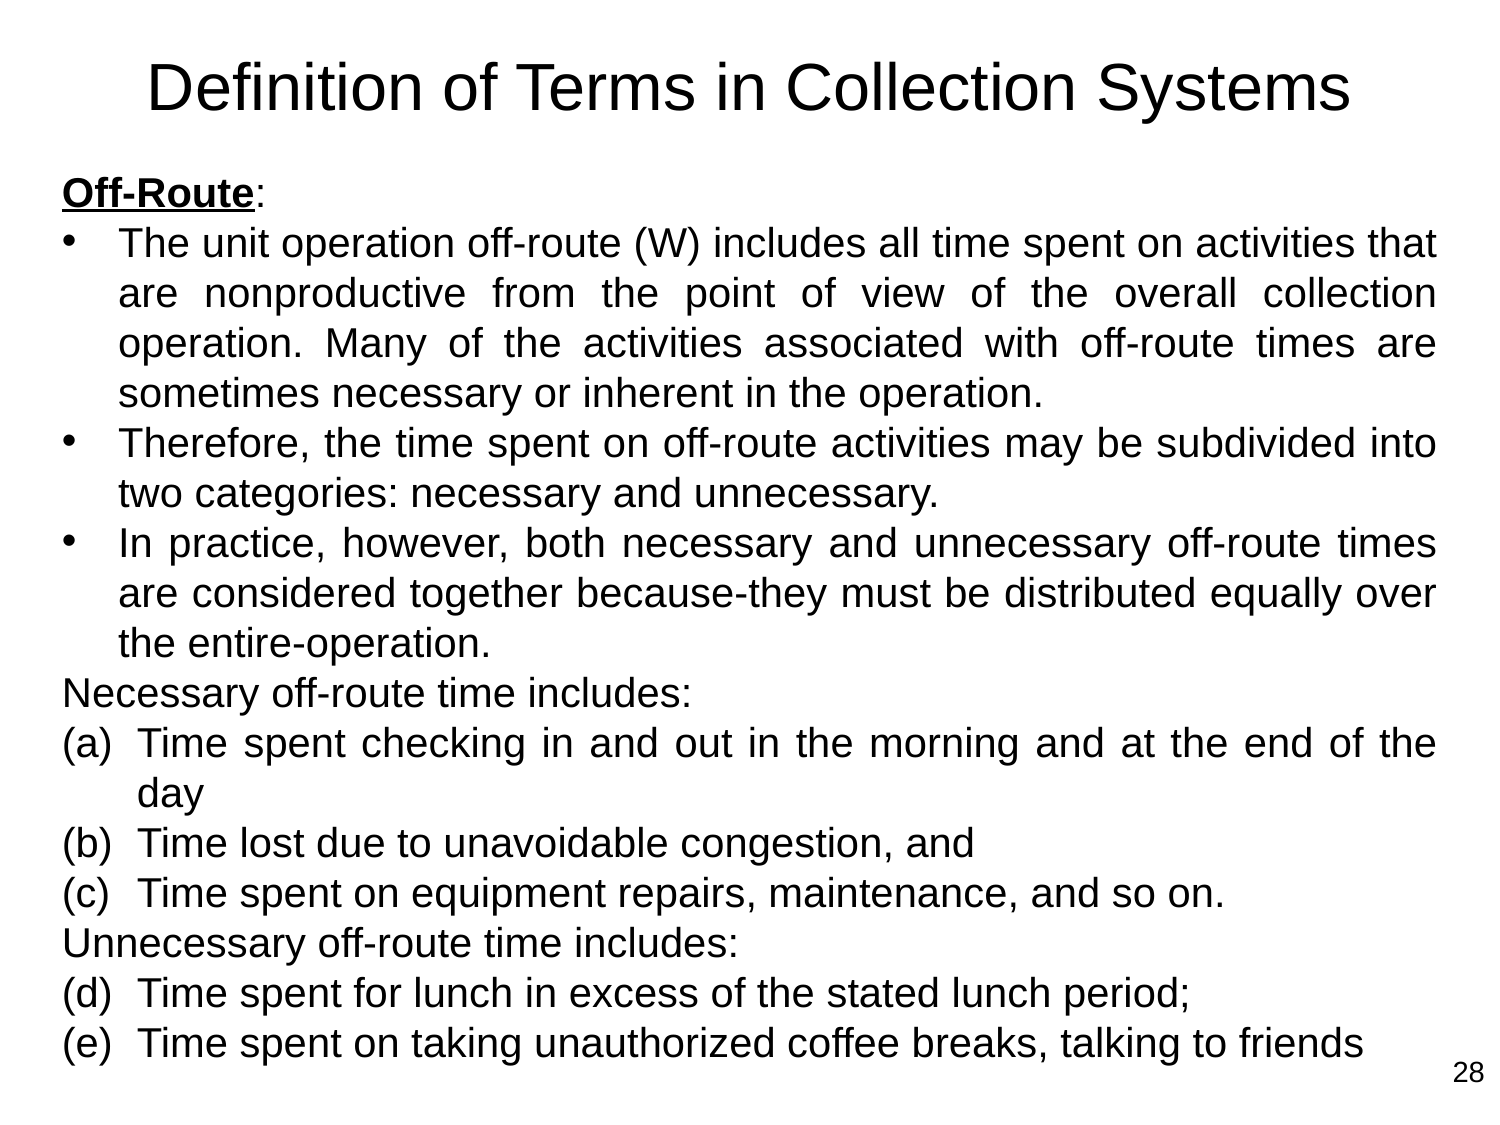

# Definition of Terms in Collection Systems
Off-Route:
The unit operation off-route (W) includes all time spent on activities that are nonproductive from the point of view of the overall collection operation. Many of the activities associated with off-route times are sometimes necessary or inherent in the operation.
Therefore, the time spent on off-route activities may be subdivided into two categories: necessary and unnecessary.
In practice, however, both necessary and unnecessary off-route times are considered together because-they must be distributed equally over the entire-operation.
Necessary off-route time includes:
Time spent checking in and out in the morning and at the end of the day
Time lost due to unavoidable congestion, and
Time spent on equipment repairs, maintenance, and so on.
Unnecessary off-route time includes:
Time spent for lunch in excess of the stated lunch period;
Time spent on taking unauthorized coffee breaks, talking to friends
28